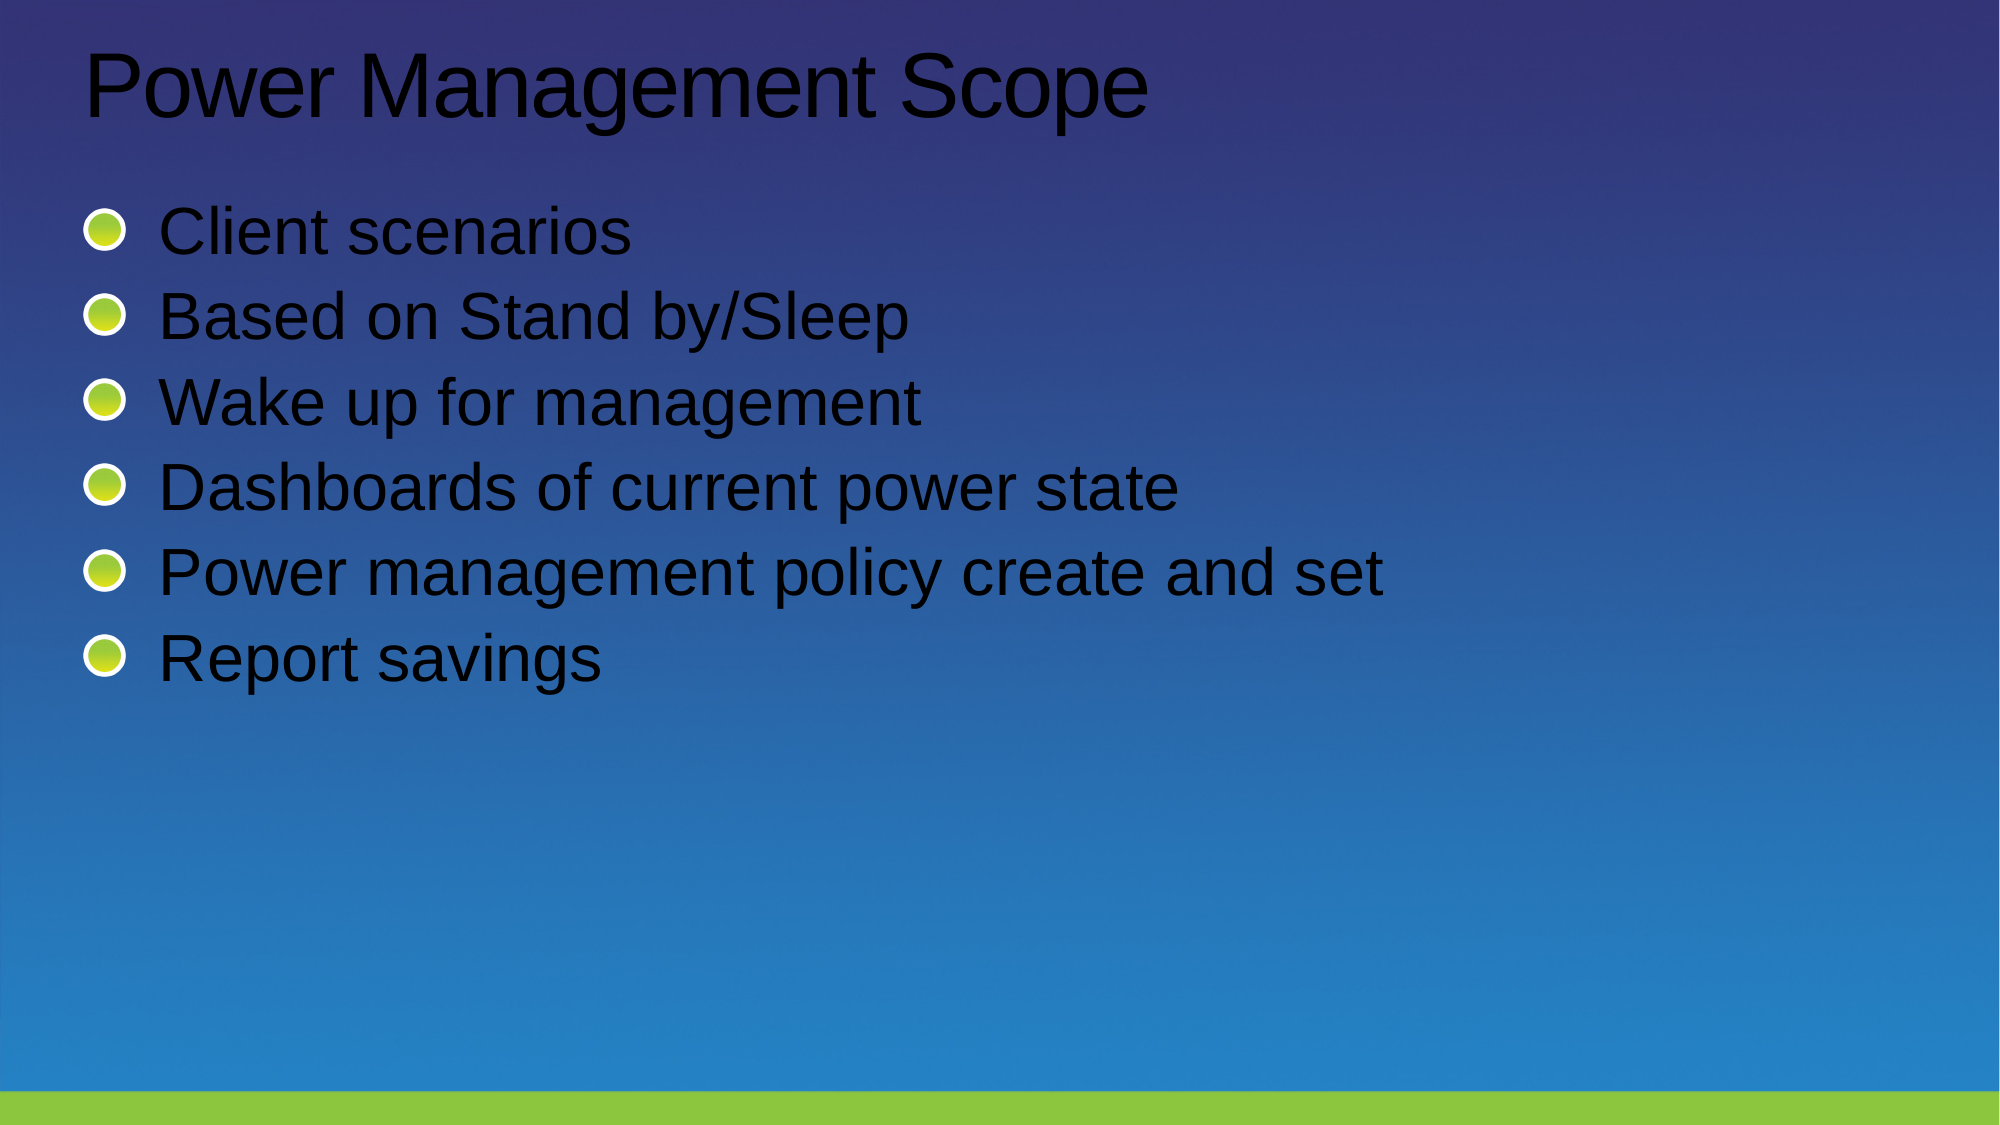

# Power Management Scope
Client scenarios
Based on Stand by/Sleep
Wake up for management
Dashboards of current power state
Power management policy create and set
Report savings